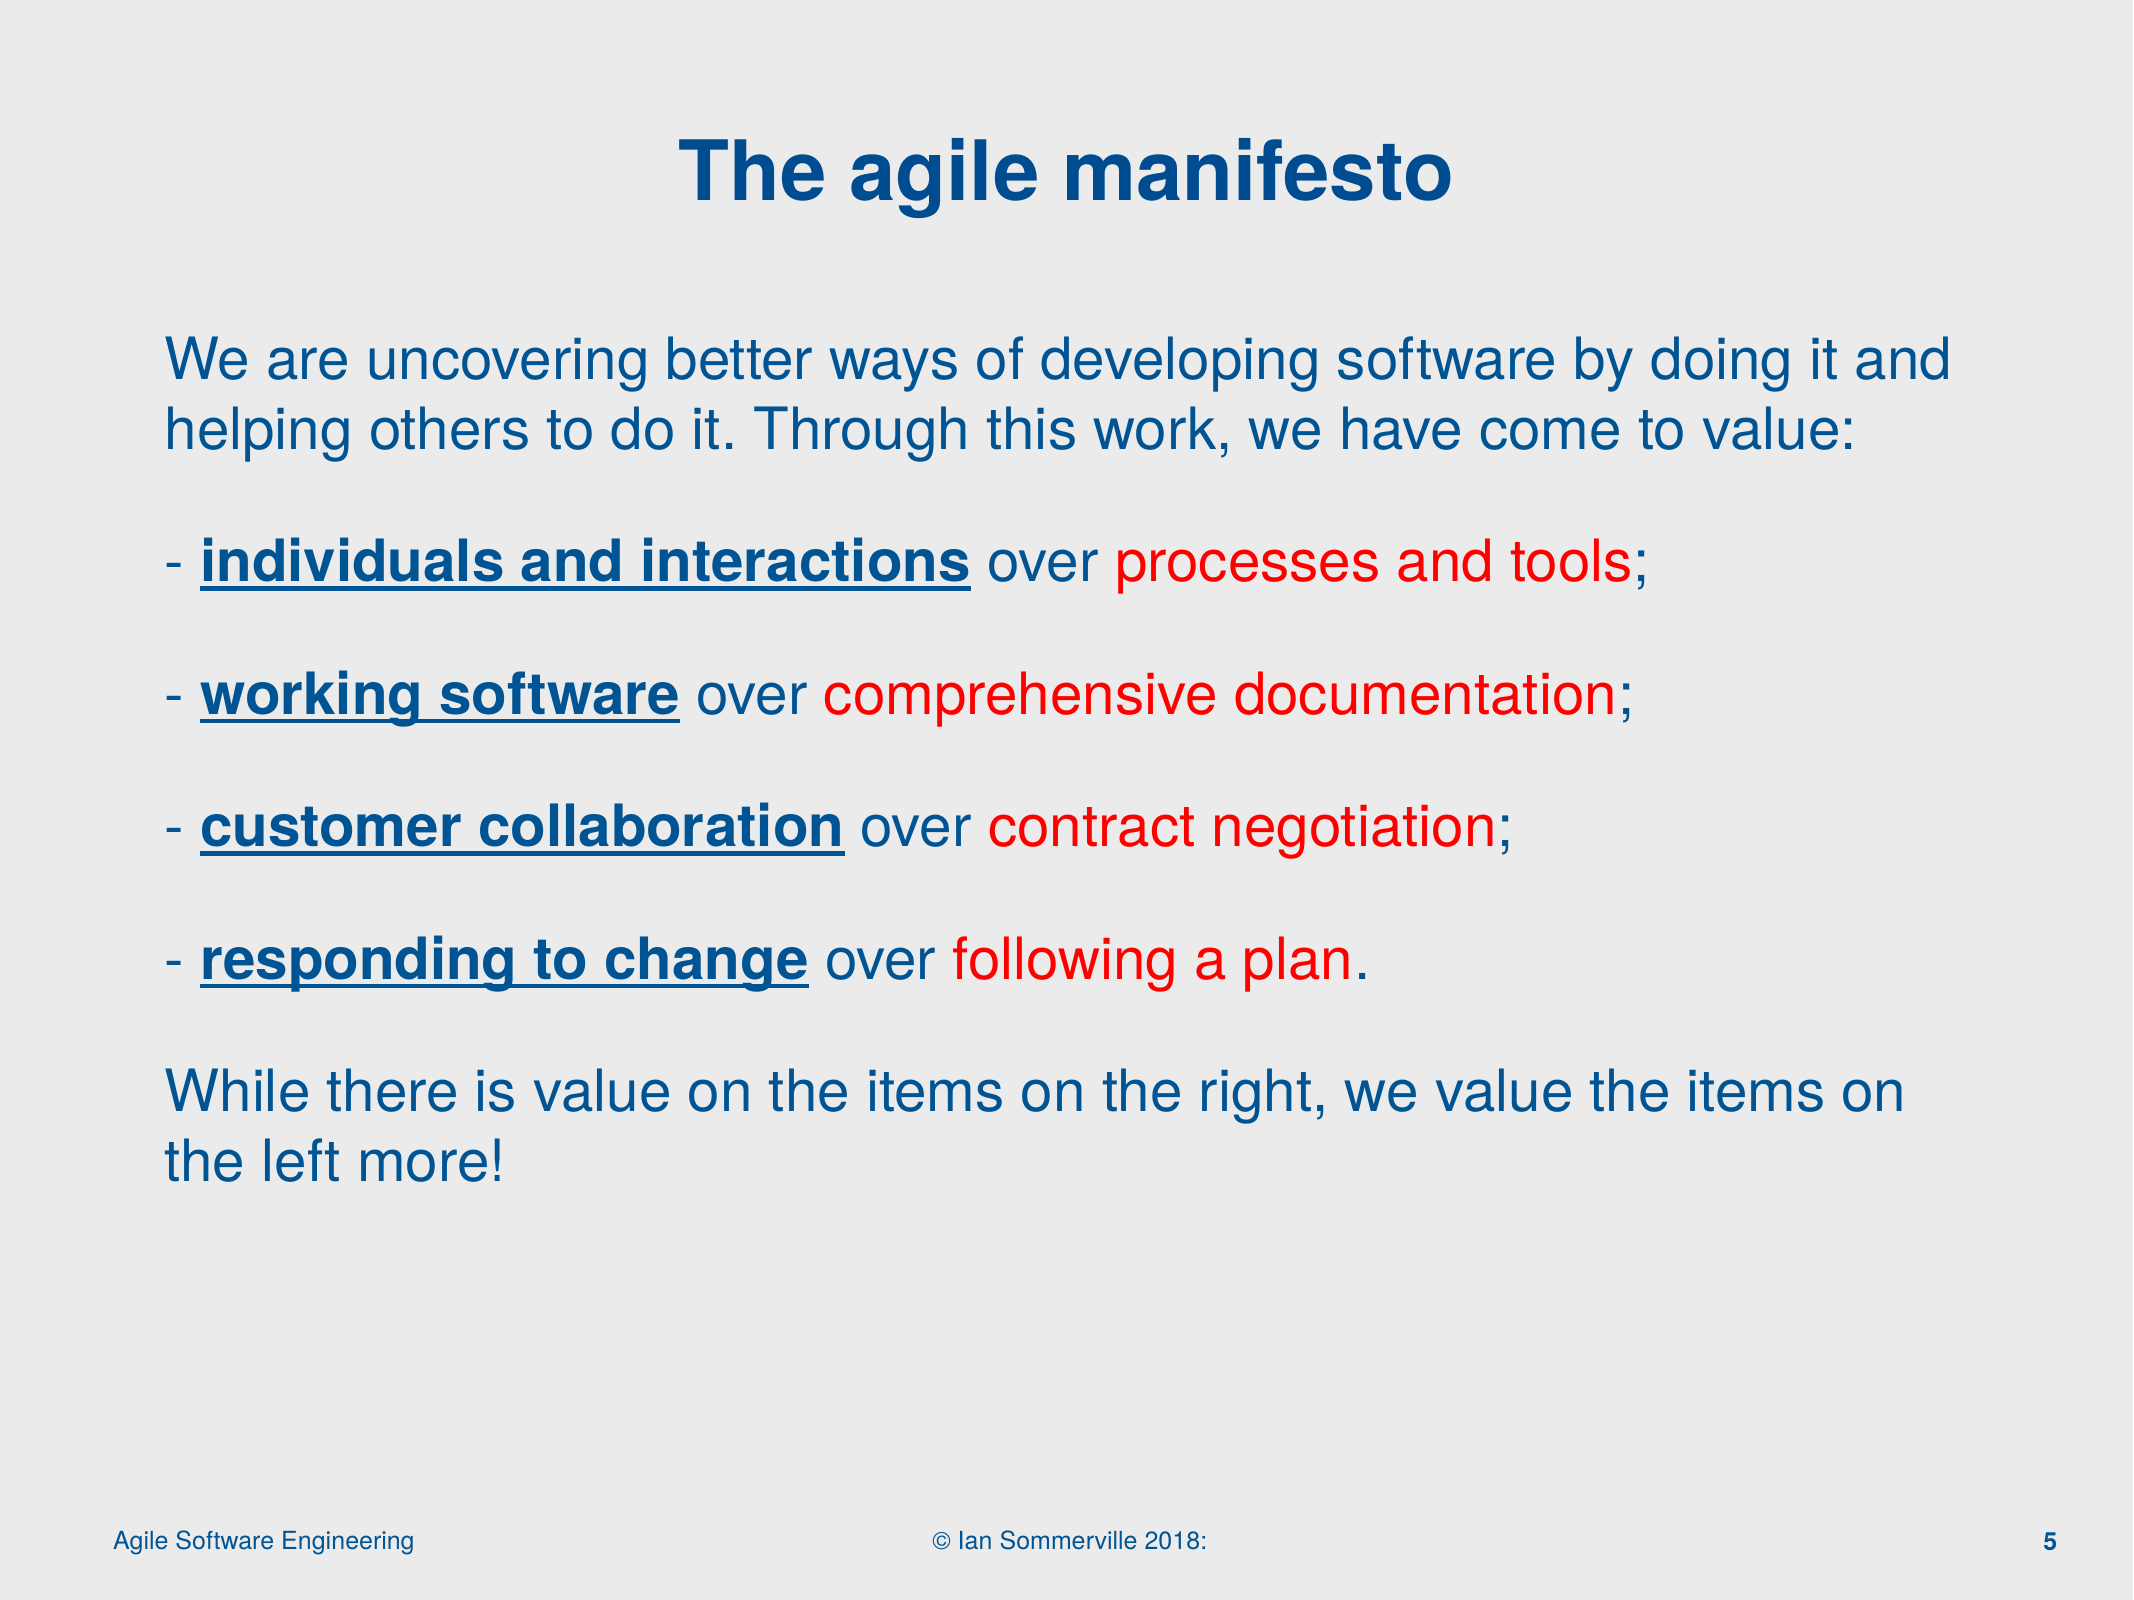

# The agile manifesto
We are uncovering better ways of developing software by doing it and helping others to do it. Through this work, we have come to value:
- individuals and interactions over processes and tools;
- working software over comprehensive documentation;
- customer collaboration over contract negotiation;
- responding to change over following a plan.
While there is value on the items on the right, we value the items on the left more!
5